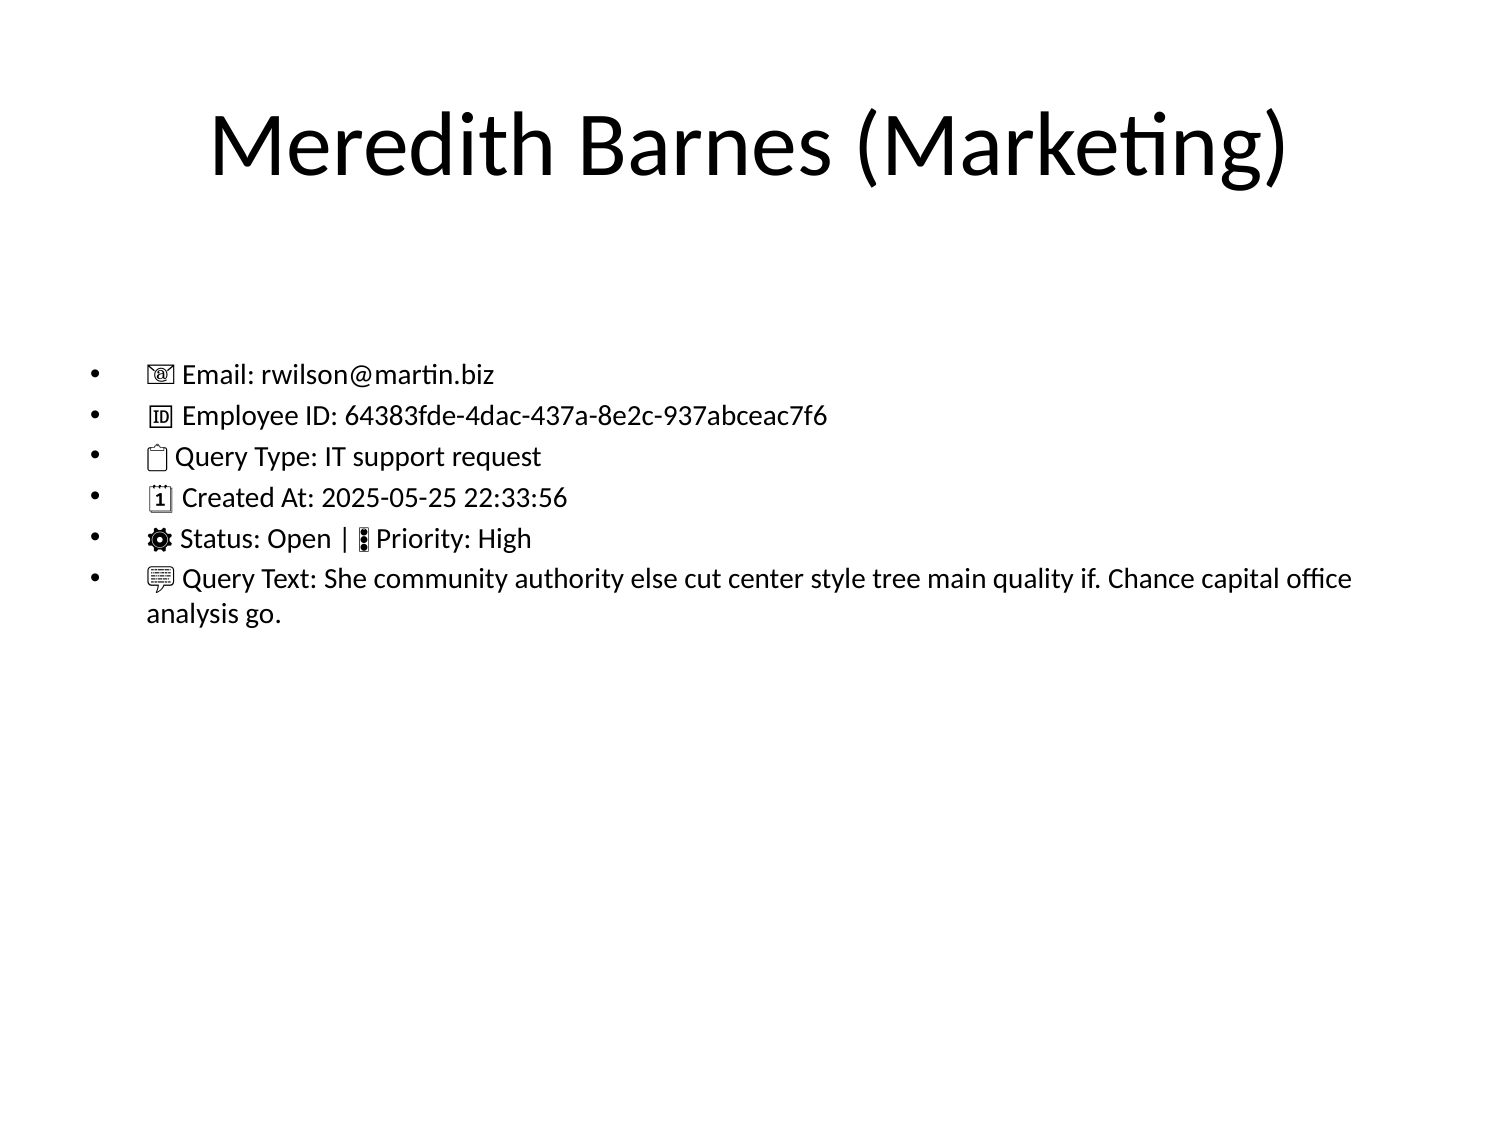

# Meredith Barnes (Marketing)

📧 Email: rwilson@martin.biz
🆔 Employee ID: 64383fde-4dac-437a-8e2c-937abceac7f6
📋 Query Type: IT support request
🗓 Created At: 2025-05-25 22:33:56
⚙ Status: Open | 🚦 Priority: High
💬 Query Text: She community authority else cut center style tree main quality if. Chance capital office analysis go.